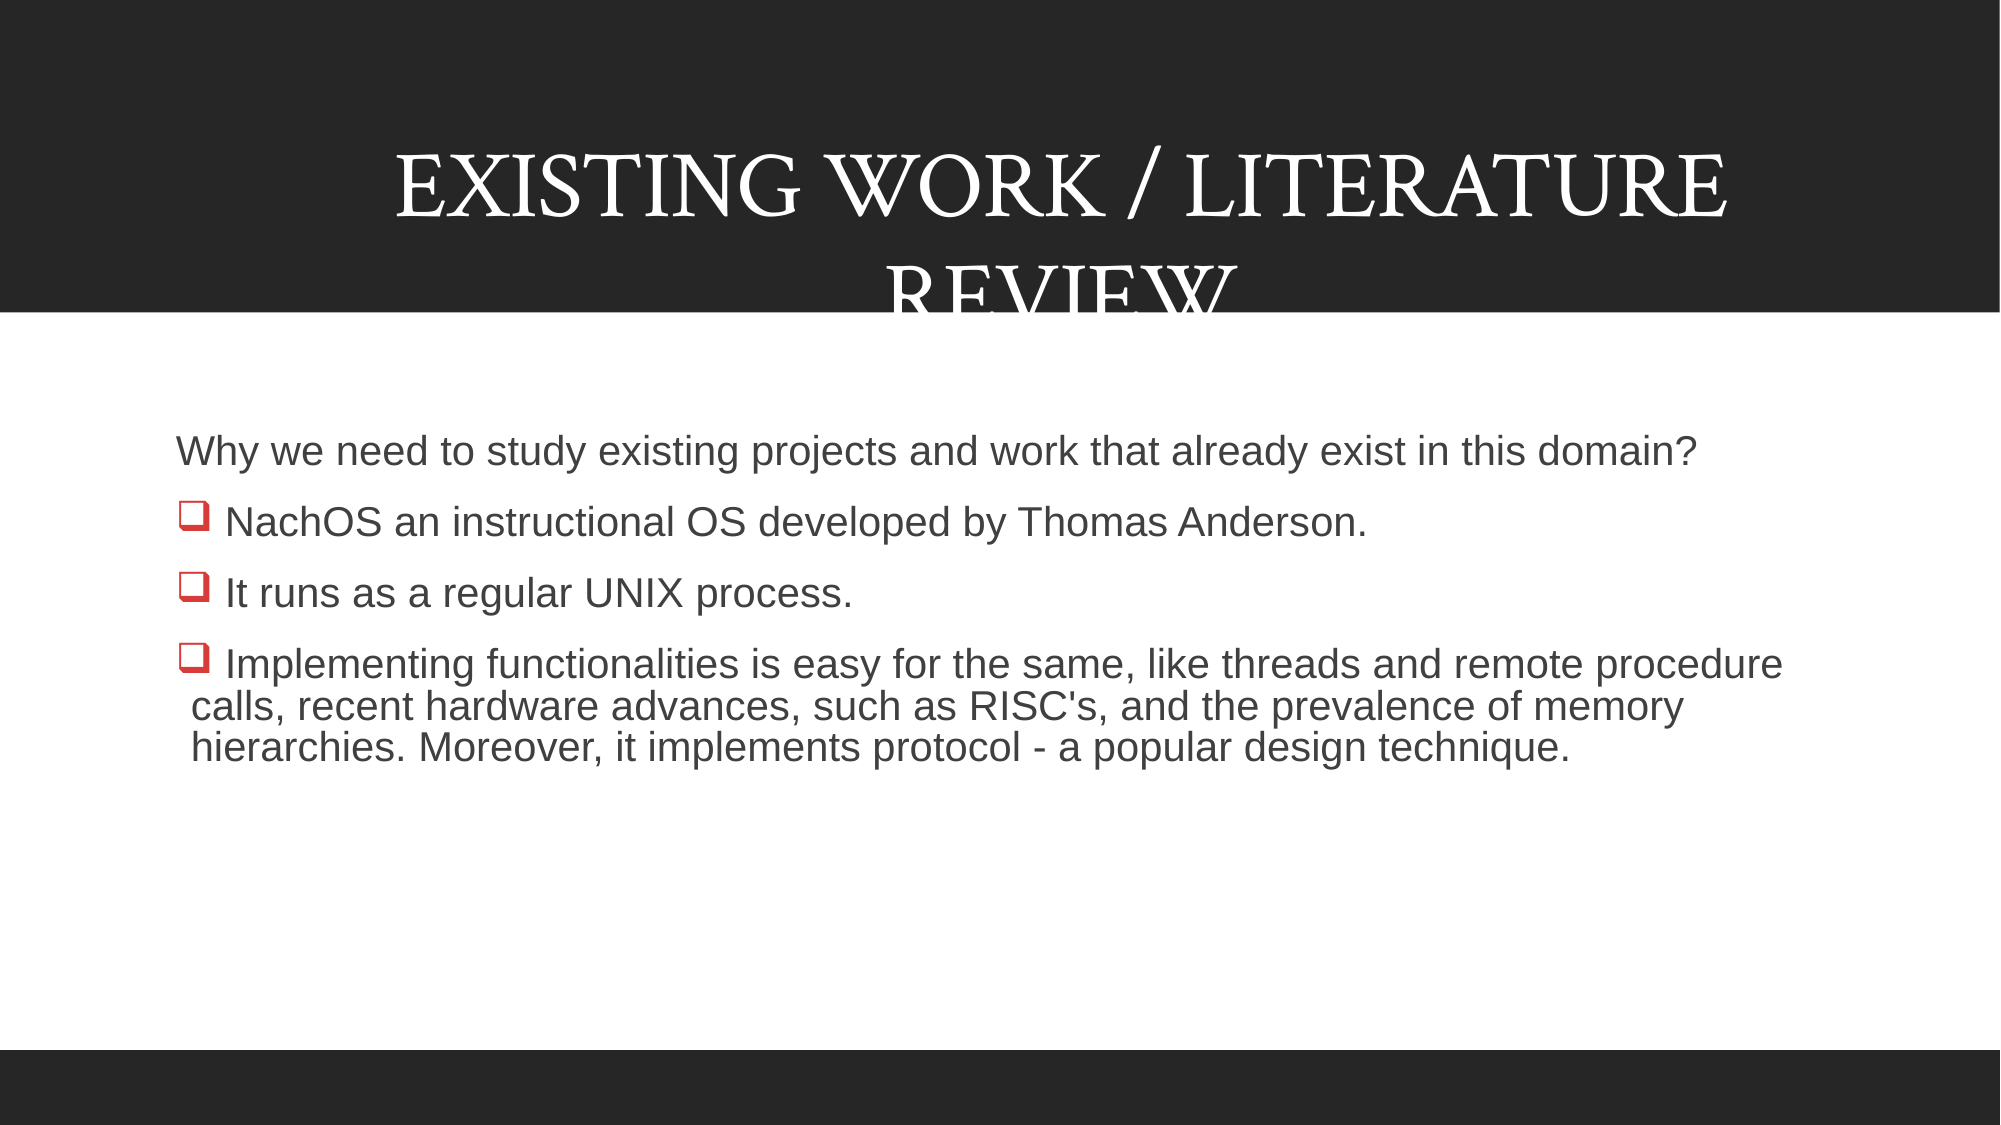

# EXISTING WORK / LITERATURE REVIEW

Why we need to study existing projects and work that already exist in this domain?
 NachOS an instructional OS developed by Thomas Anderson.
 It runs as a regular UNIX process.
 Implementing functionalities is easy for the same, like threads and remote procedure calls, recent hardware advances, such as RISC's, and the prevalence of memory hierarchies. Moreover, it implements protocol - a popular design technique.